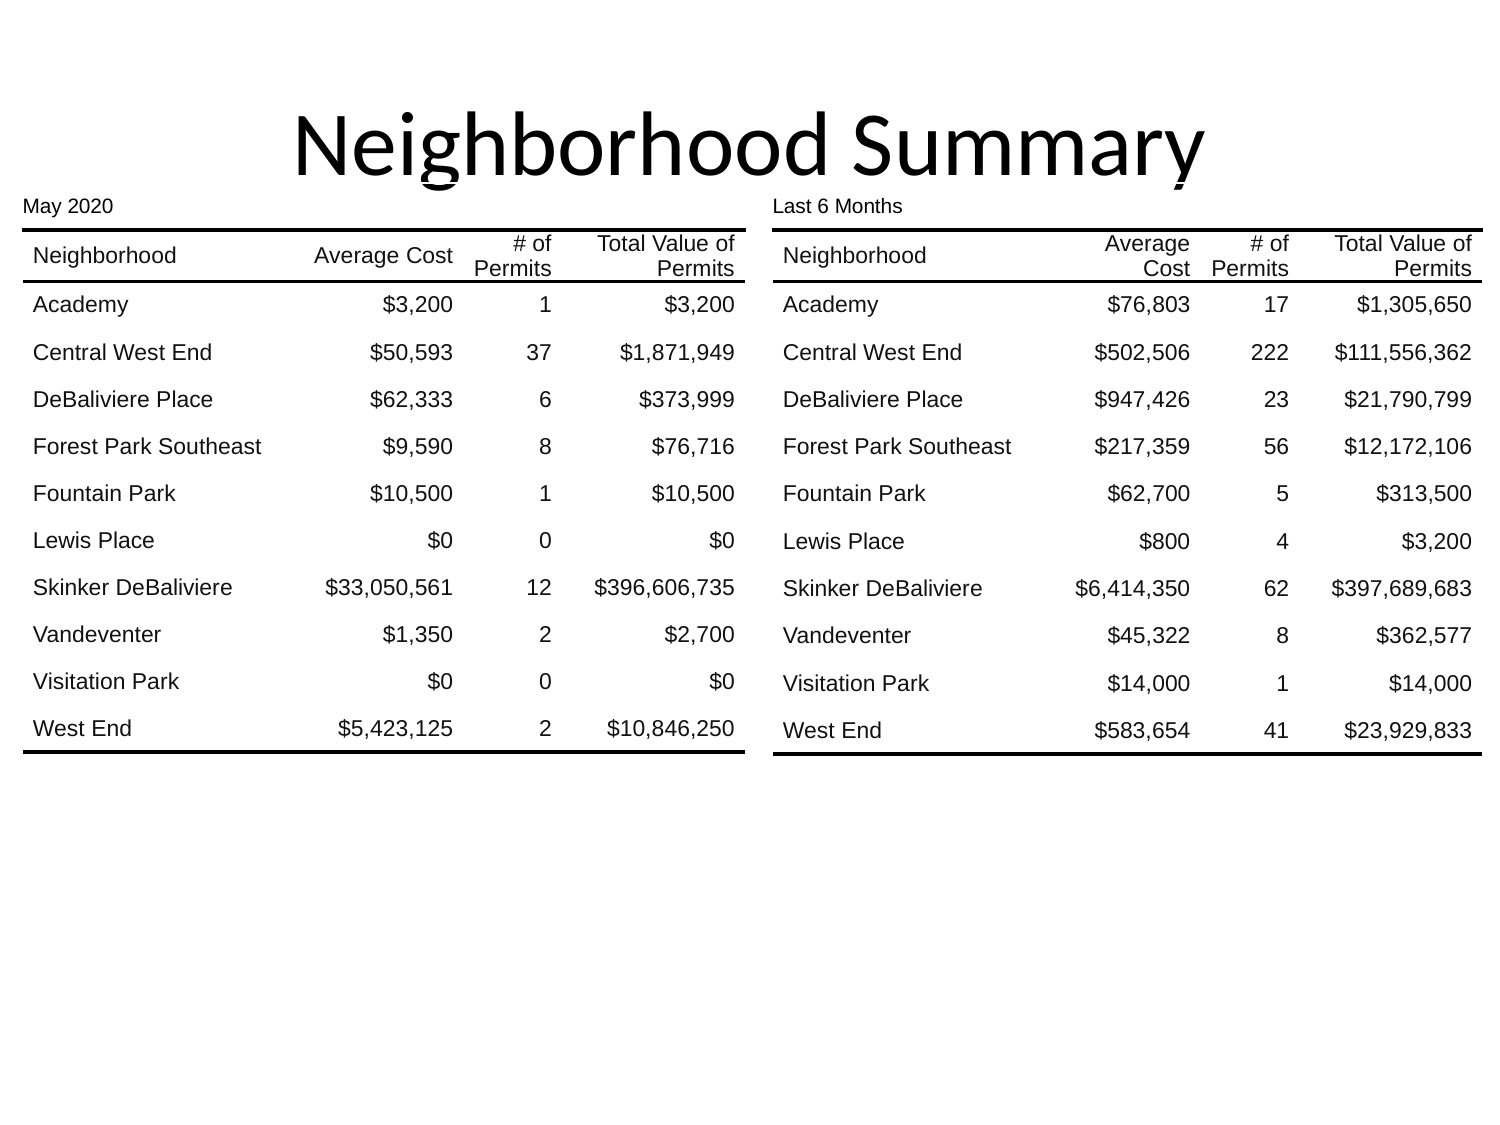

# Neighborhood Summary
| May 2020 | May 2020 | May 2020 | May 2020 |
| --- | --- | --- | --- |
| Neighborhood | Average Cost | # of Permits | Total Value of Permits |
| Academy | $3,200 | 1 | $3,200 |
| Central West End | $50,593 | 37 | $1,871,949 |
| DeBaliviere Place | $62,333 | 6 | $373,999 |
| Forest Park Southeast | $9,590 | 8 | $76,716 |
| Fountain Park | $10,500 | 1 | $10,500 |
| Lewis Place | $0 | 0 | $0 |
| Skinker DeBaliviere | $33,050,561 | 12 | $396,606,735 |
| Vandeventer | $1,350 | 2 | $2,700 |
| Visitation Park | $0 | 0 | $0 |
| West End | $5,423,125 | 2 | $10,846,250 |
| Last 6 Months | Last 6 Months | Last 6 Months | Last 6 Months |
| --- | --- | --- | --- |
| Neighborhood | Average Cost | # of Permits | Total Value of Permits |
| Academy | $76,803 | 17 | $1,305,650 |
| Central West End | $502,506 | 222 | $111,556,362 |
| DeBaliviere Place | $947,426 | 23 | $21,790,799 |
| Forest Park Southeast | $217,359 | 56 | $12,172,106 |
| Fountain Park | $62,700 | 5 | $313,500 |
| Lewis Place | $800 | 4 | $3,200 |
| Skinker DeBaliviere | $6,414,350 | 62 | $397,689,683 |
| Vandeventer | $45,322 | 8 | $362,577 |
| Visitation Park | $14,000 | 1 | $14,000 |
| West End | $583,654 | 41 | $23,929,833 |